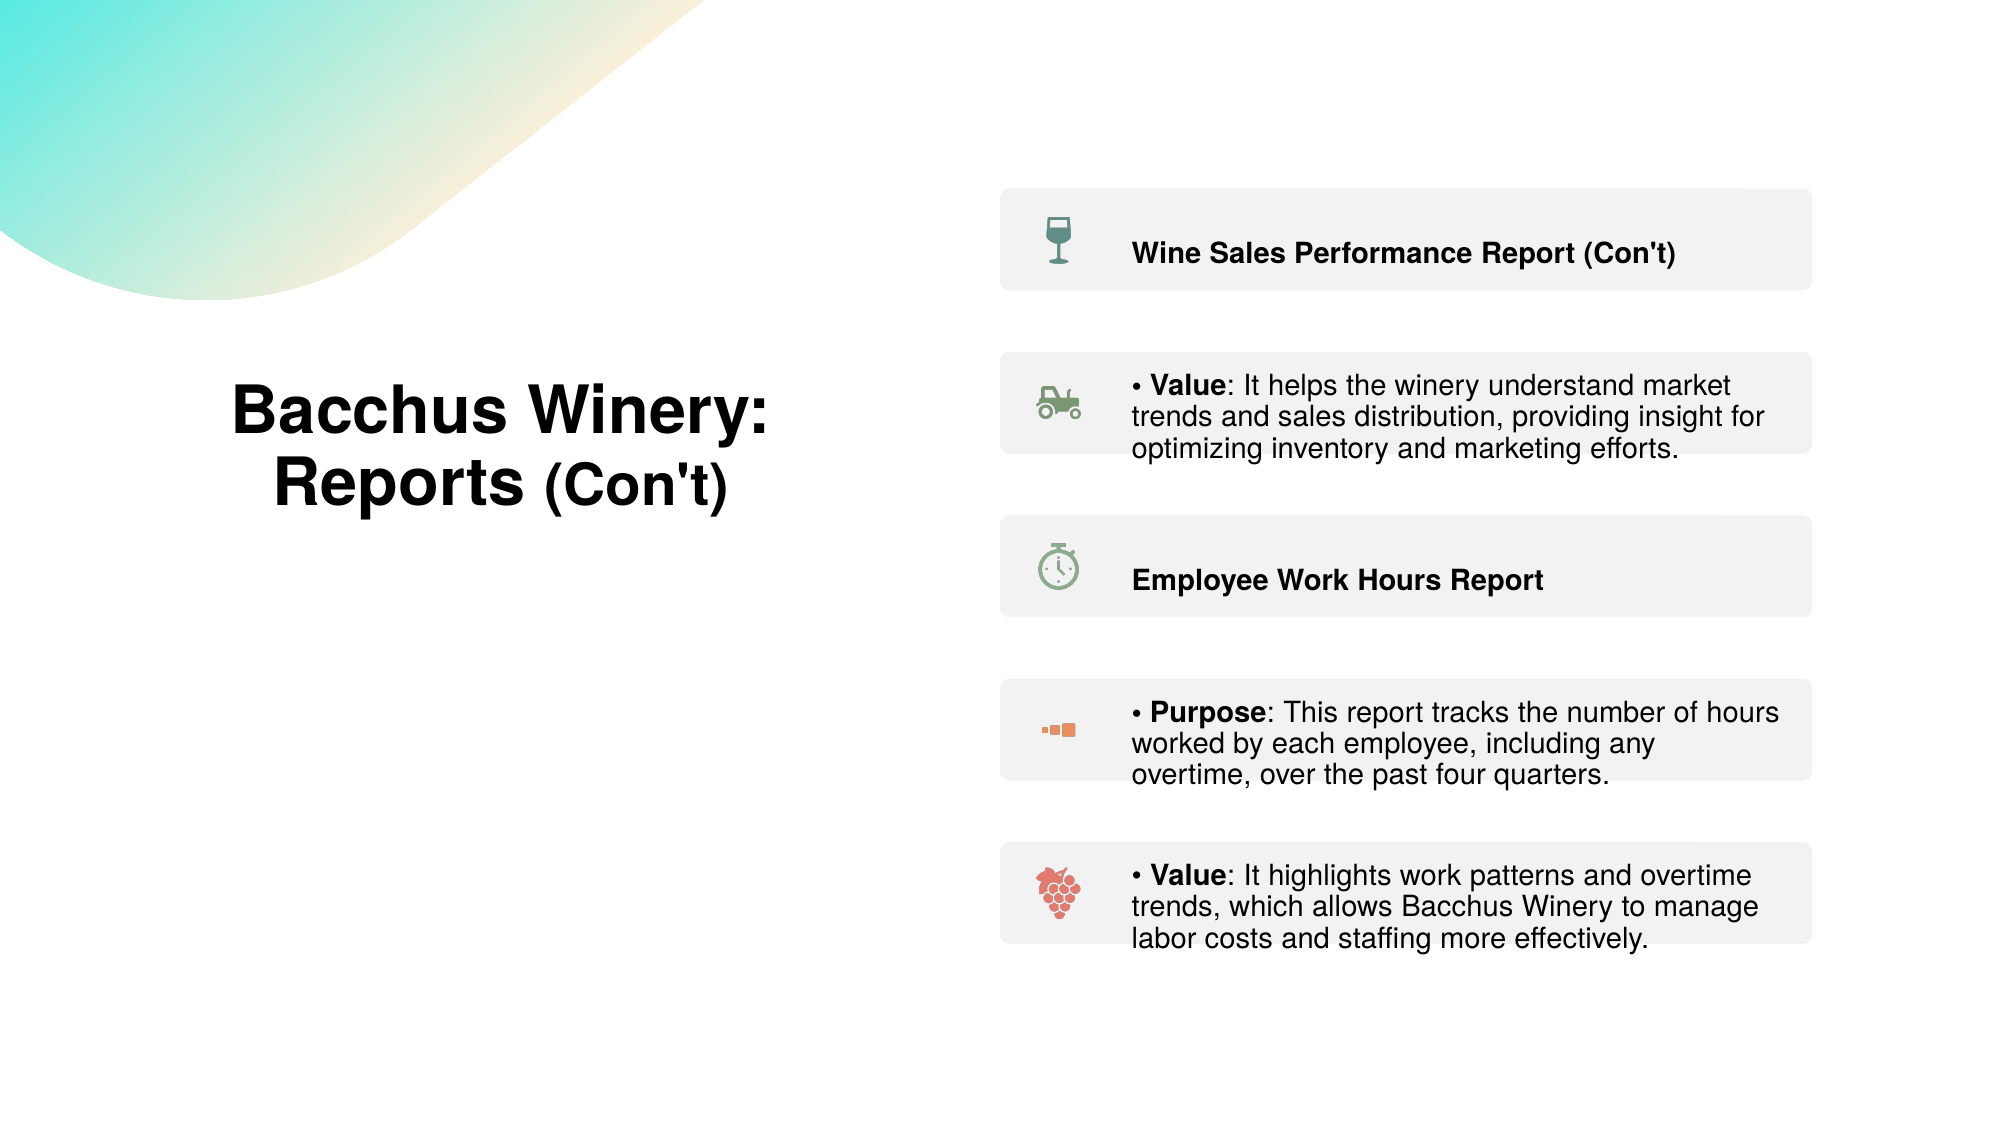

Wine Sales Performance Report (Con't)
• Value: It helps the winery understand market trends and sales distribution, providing insight for optimizing inventory and marketing efforts.
Employee Work Hours Report
• Purpose: This report tracks the number of hours worked by each employee, including any overtime, over the past four quarters.
• Value: It highlights work patterns and overtime trends, which allows Bacchus Winery to manage labor costs and staffing more effectively.
# Bacchus Winery: Reports (Con't)